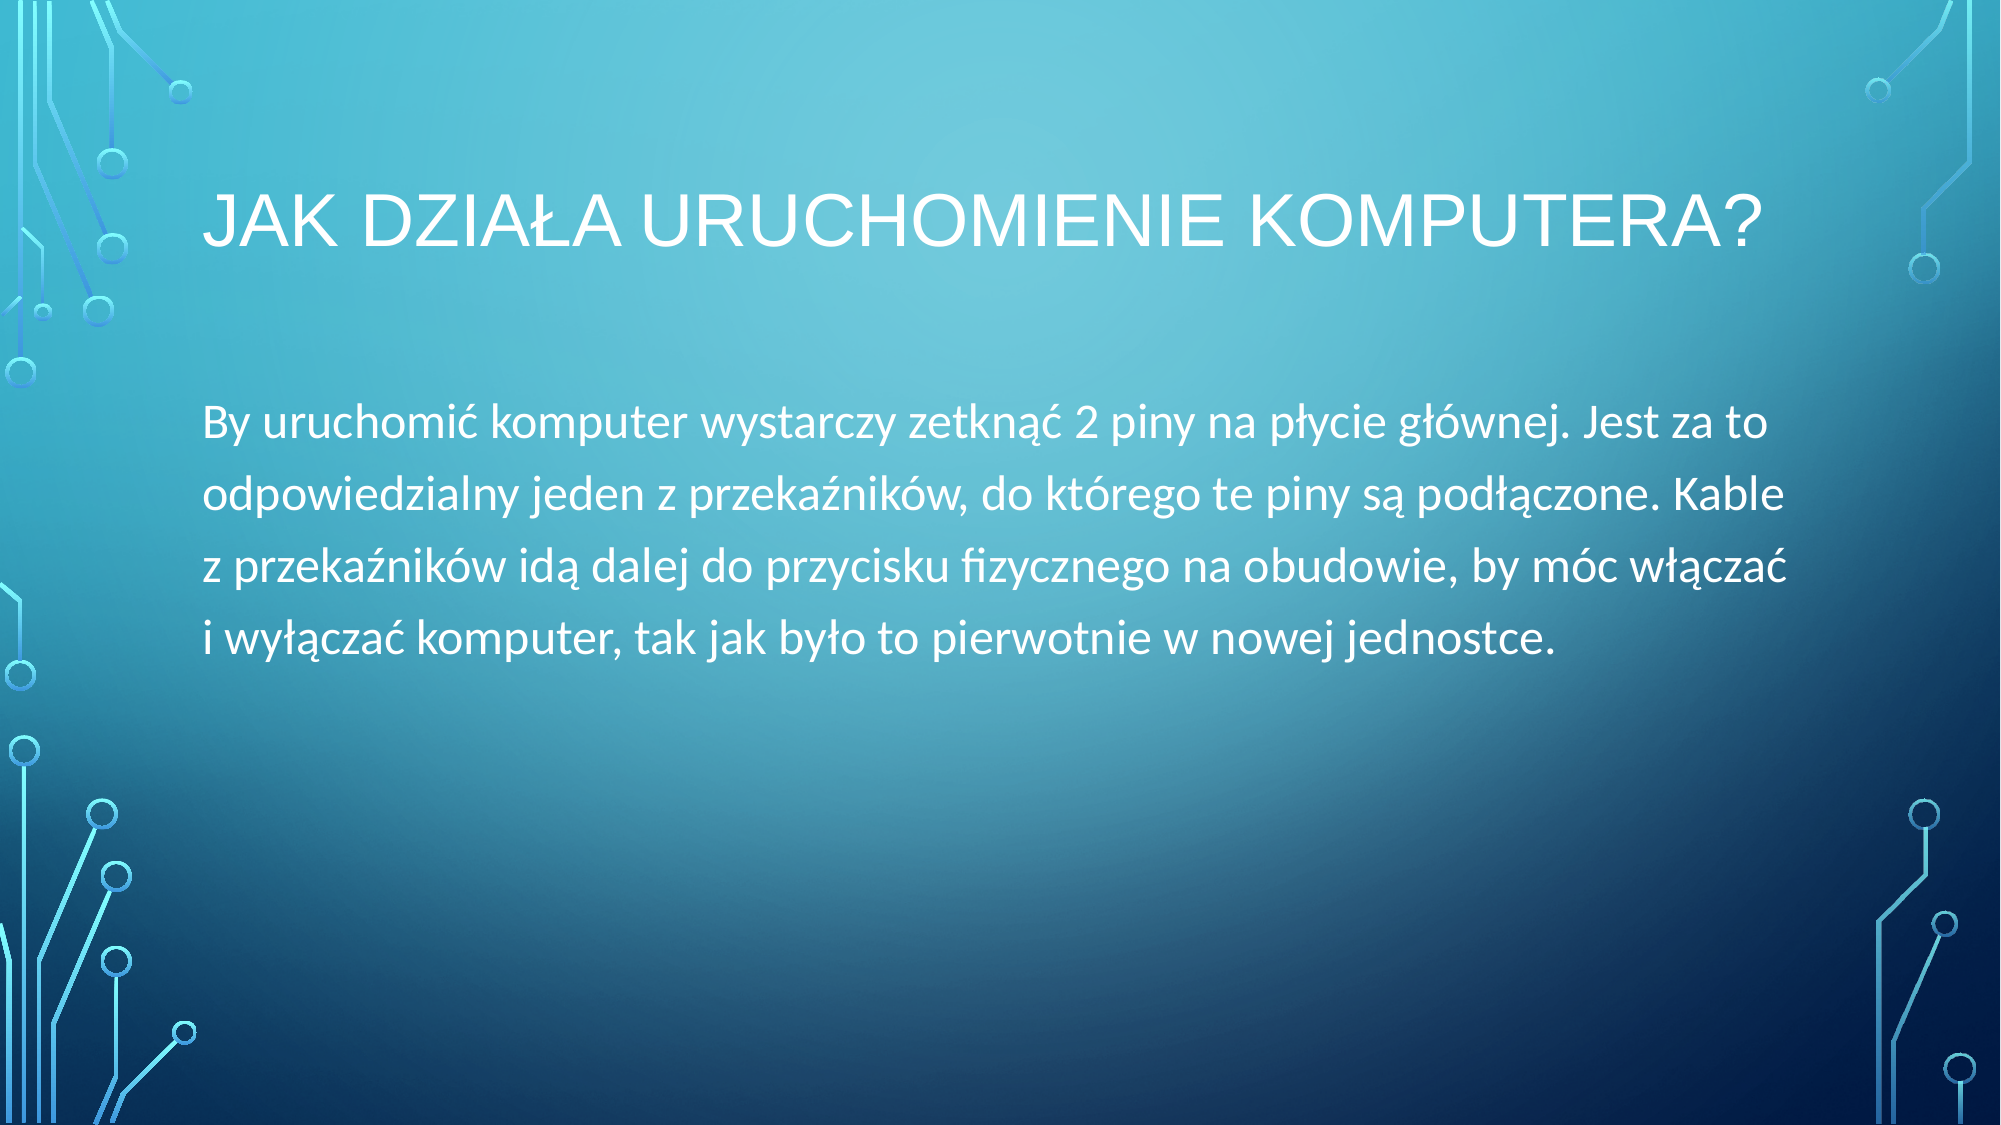

# Jak działa uruchomienie komputera?
By uruchomić komputer wystarczy zetknąć 2 piny na płycie głównej. Jest za to odpowiedzialny jeden z przekaźników, do którego te piny są podłączone. Kable z przekaźników idą dalej do przycisku fizycznego na obudowie, by móc włączać i wyłączać komputer, tak jak było to pierwotnie w nowej jednostce.